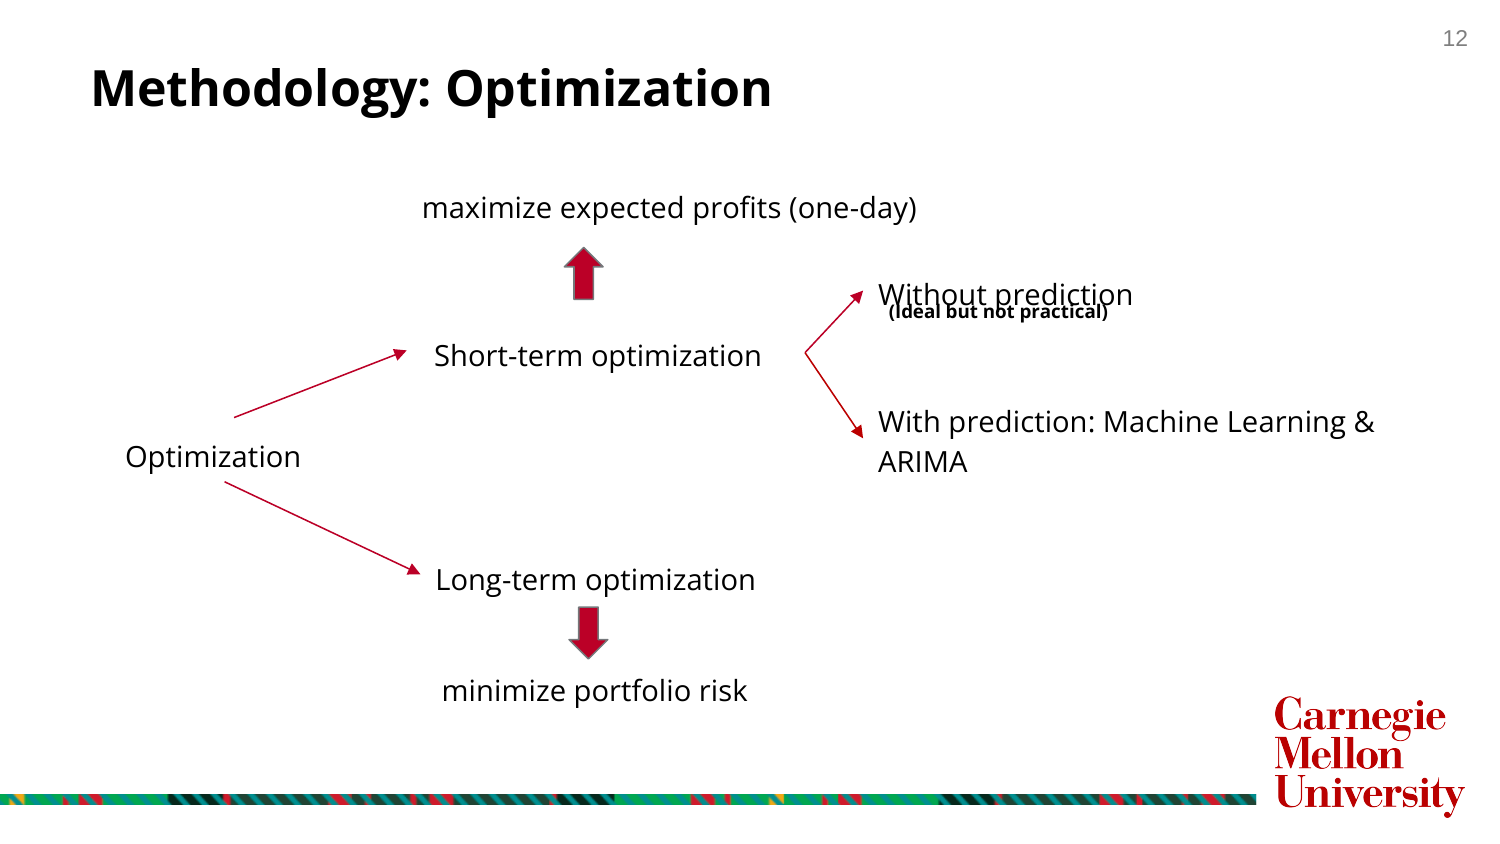

Methodology: Optimization
maximize expected profits (one-day)

Without prediction
Short-term optimization
With prediction: Machine Learning & ARIMA
Optimization
Long-term optimization

minimize portfolio risk
(Ideal but not practical)